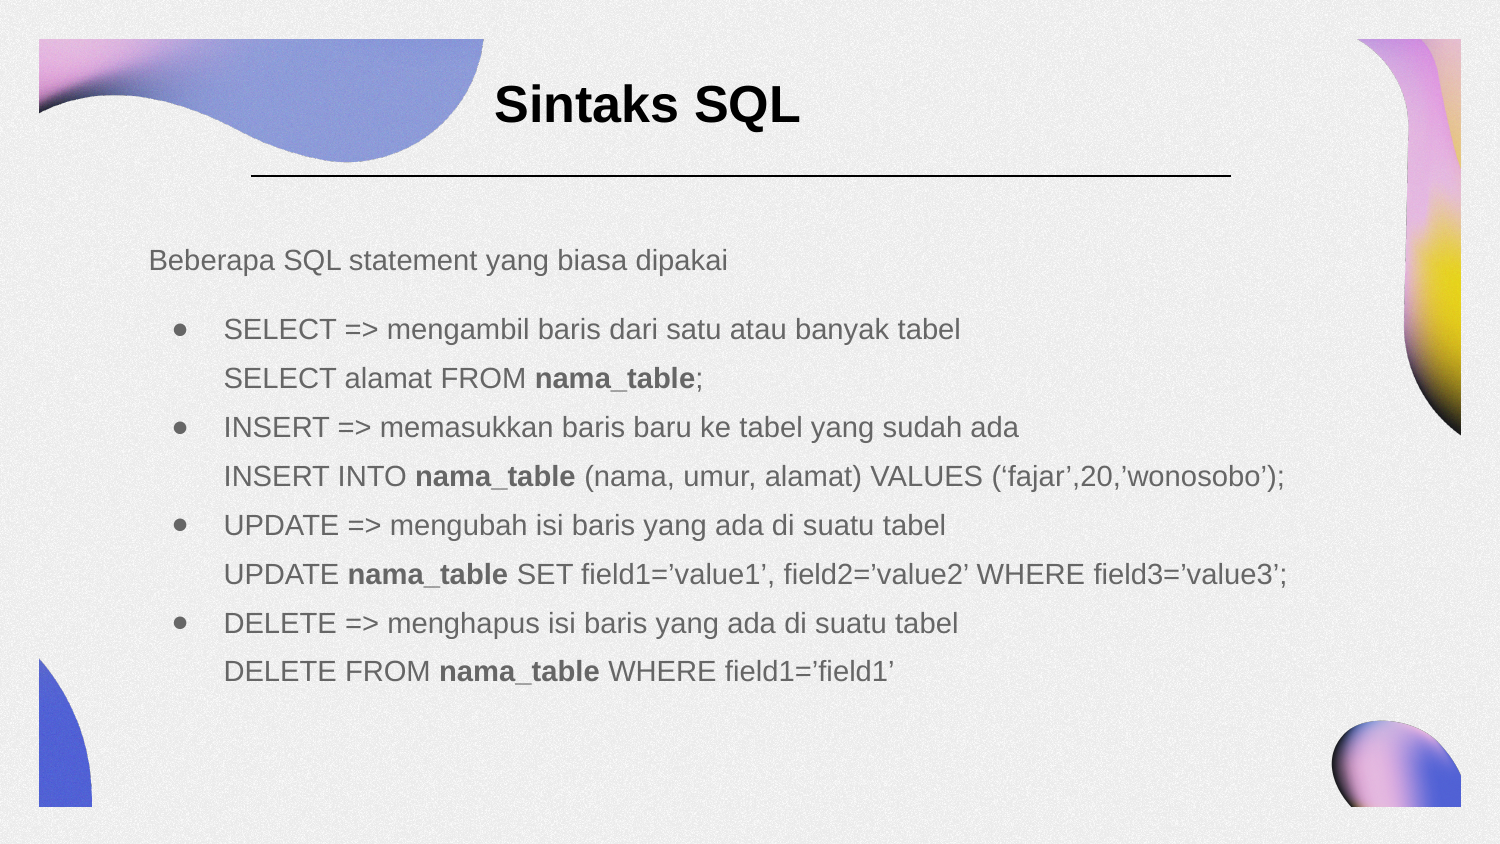

# Sintaks SQL
Beberapa SQL statement yang biasa dipakai
SELECT => mengambil baris dari satu atau banyak tabel
SELECT alamat FROM nama_table;
INSERT => memasukkan baris baru ke tabel yang sudah ada
INSERT INTO nama_table (nama, umur, alamat) VALUES (‘fajar’,20,’wonosobo’);
UPDATE => mengubah isi baris yang ada di suatu tabel
UPDATE nama_table SET field1=’value1’, field2=’value2’ WHERE field3=’value3’;
DELETE => menghapus isi baris yang ada di suatu tabel
DELETE FROM nama_table WHERE field1=’field1’